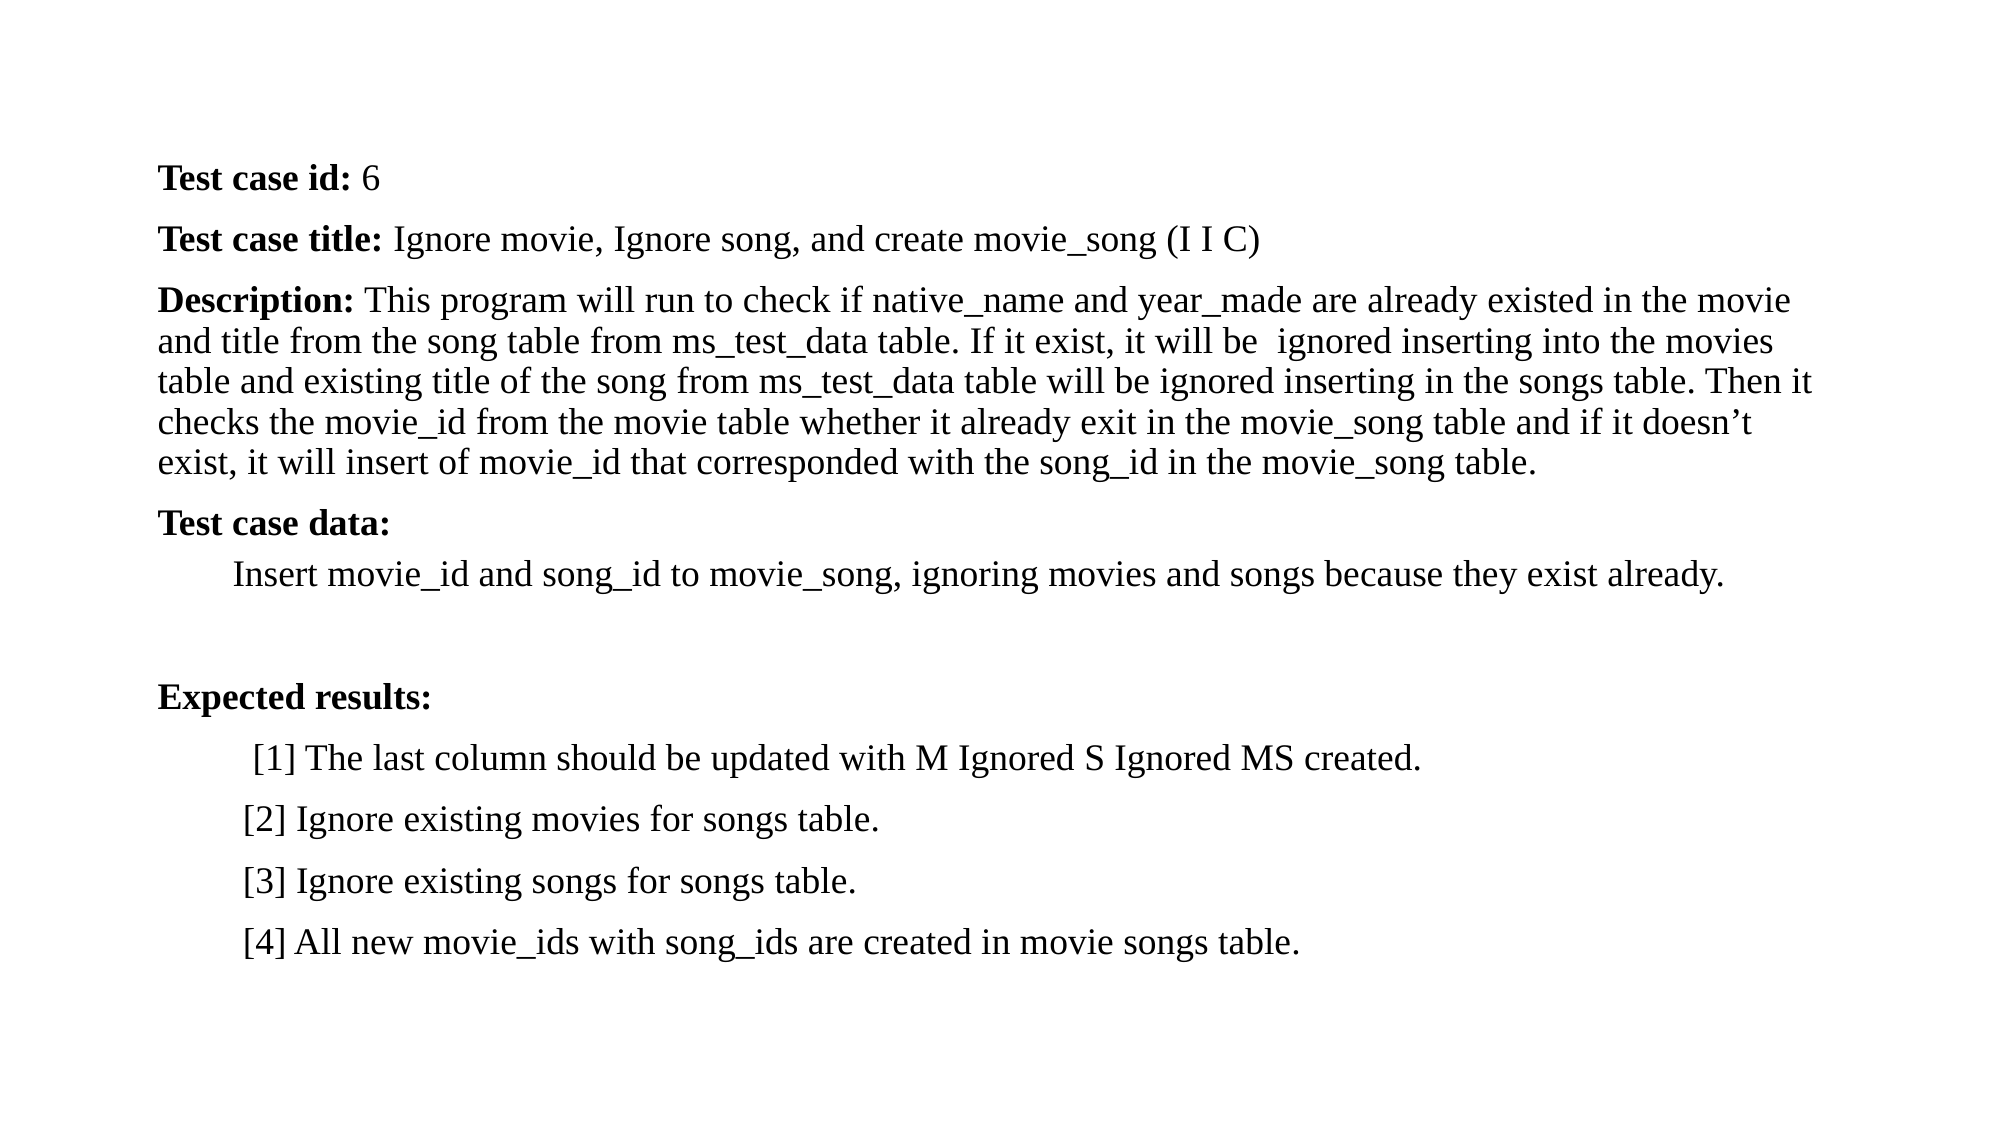

Test case id: 6
Test case title: Ignore movie, Ignore song, and create movie_song (I I C)
Description: This program will run to check if native_name and year_made are already existed in the movie and title from the song table from ms_test_data table. If it exist, it will be  ignored inserting into the movies table and existing title of the song from ms_test_data table will be ignored inserting in the songs table. Then it checks the movie_id from the movie table whether it already exit in the movie_song table and if it doesn’t exist, it will insert of movie_id that corresponded with the song_id in the movie_song table.
Test case data:
Insert movie_id and song_id to movie_song, ignoring movies and songs because they exist already.

Expected results:
          [1] The last column should be updated with M Ignored S Ignored MS created.
         [2] Ignore existing movies for songs table.
         [3] Ignore existing songs for songs table.
         [4] All new movie_ids with song_ids are created in movie songs table.